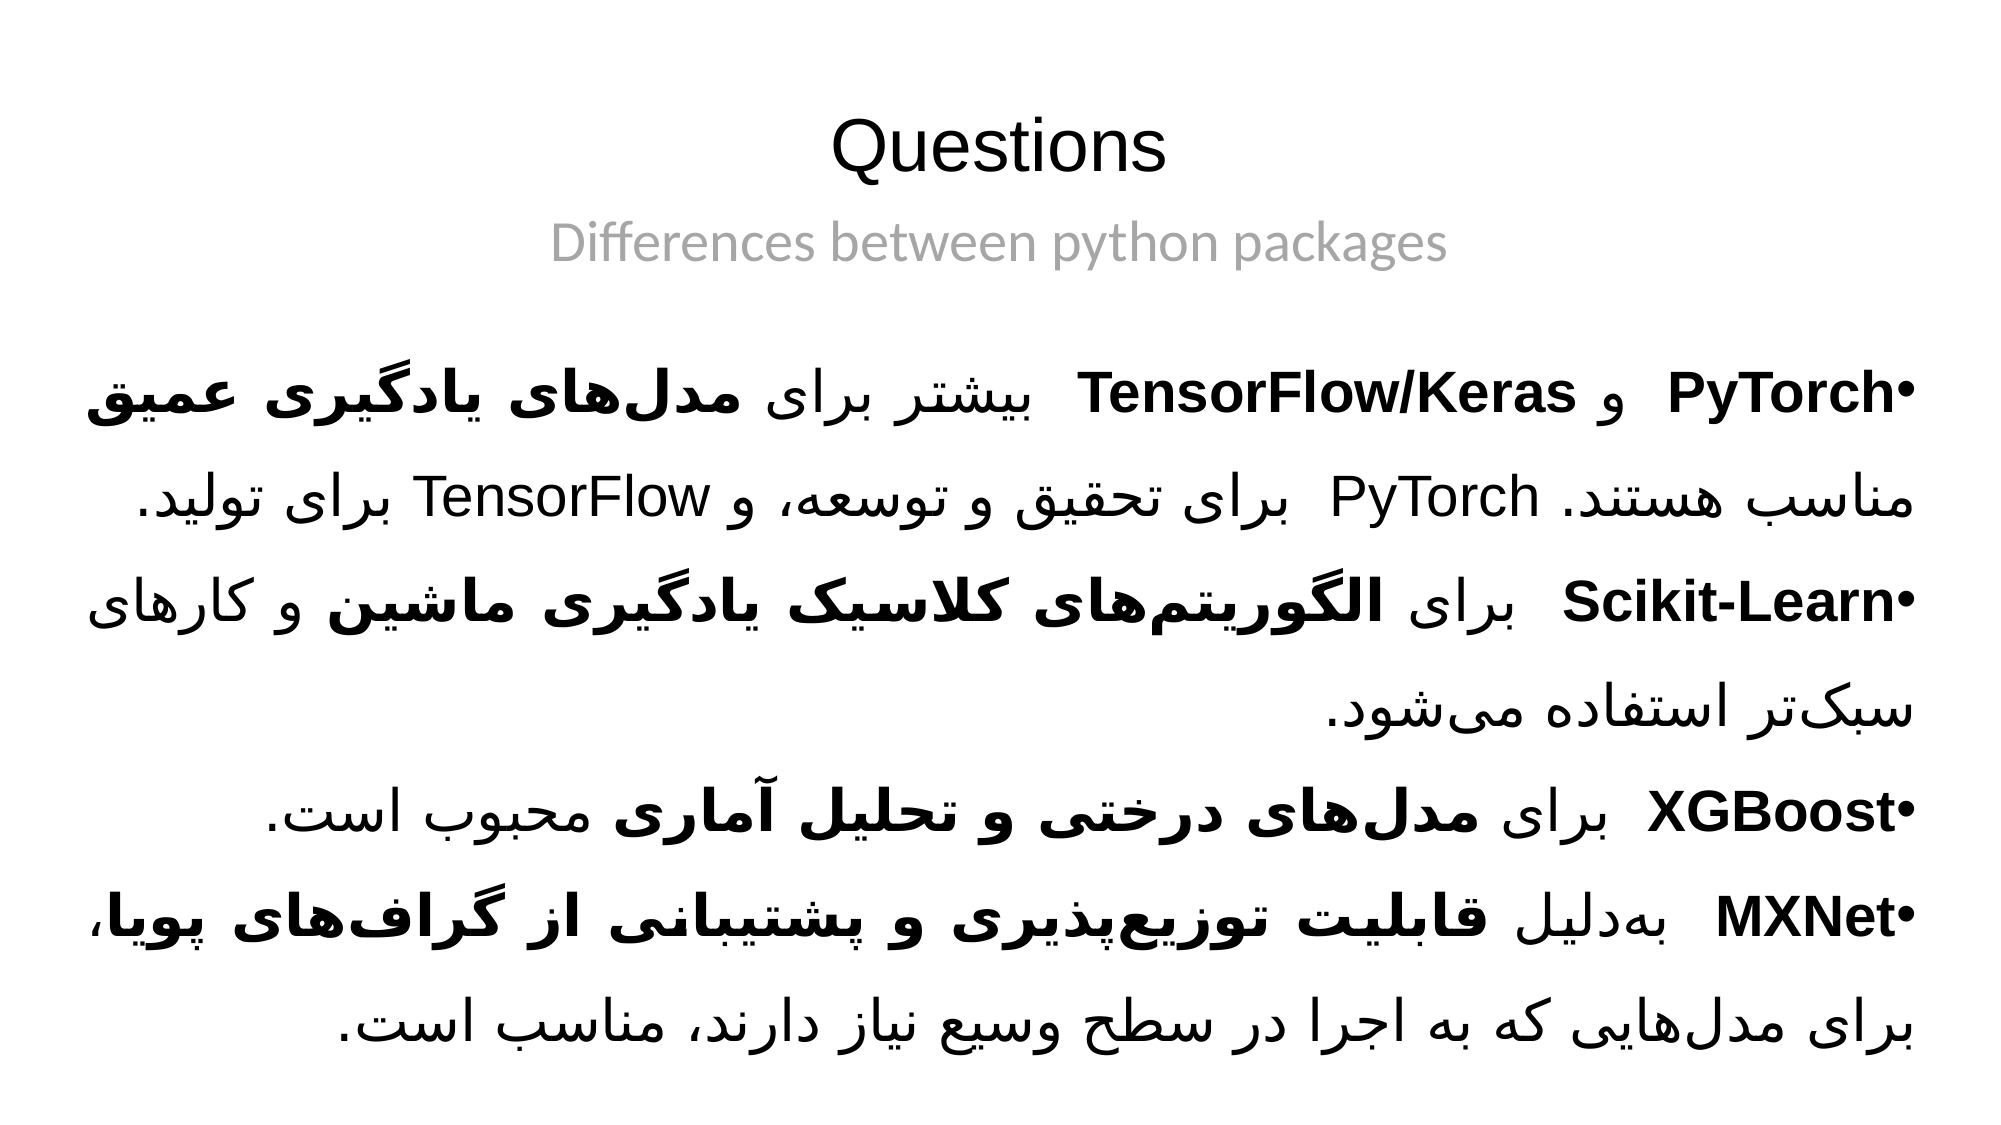

Questions
Differences between python packages
PyTorch  و TensorFlow/Keras  بیشتر برای مدل‌های یادگیری عمیق مناسب هستند. PyTorch  برای تحقیق و توسعه، و TensorFlow برای تولید.
Scikit-Learn  برای الگوریتم‌های کلاسیک یادگیری ماشین و کارهای سبک‌تر استفاده می‌شود.
XGBoost  برای مدل‌های درختی و تحلیل آماری محبوب است.
MXNet  به‌دلیل قابلیت توزیع‌پذیری و پشتیبانی از گراف‌های پویا، برای مدل‌هایی که به اجرا در سطح وسیع نیاز دارند، مناسب است.